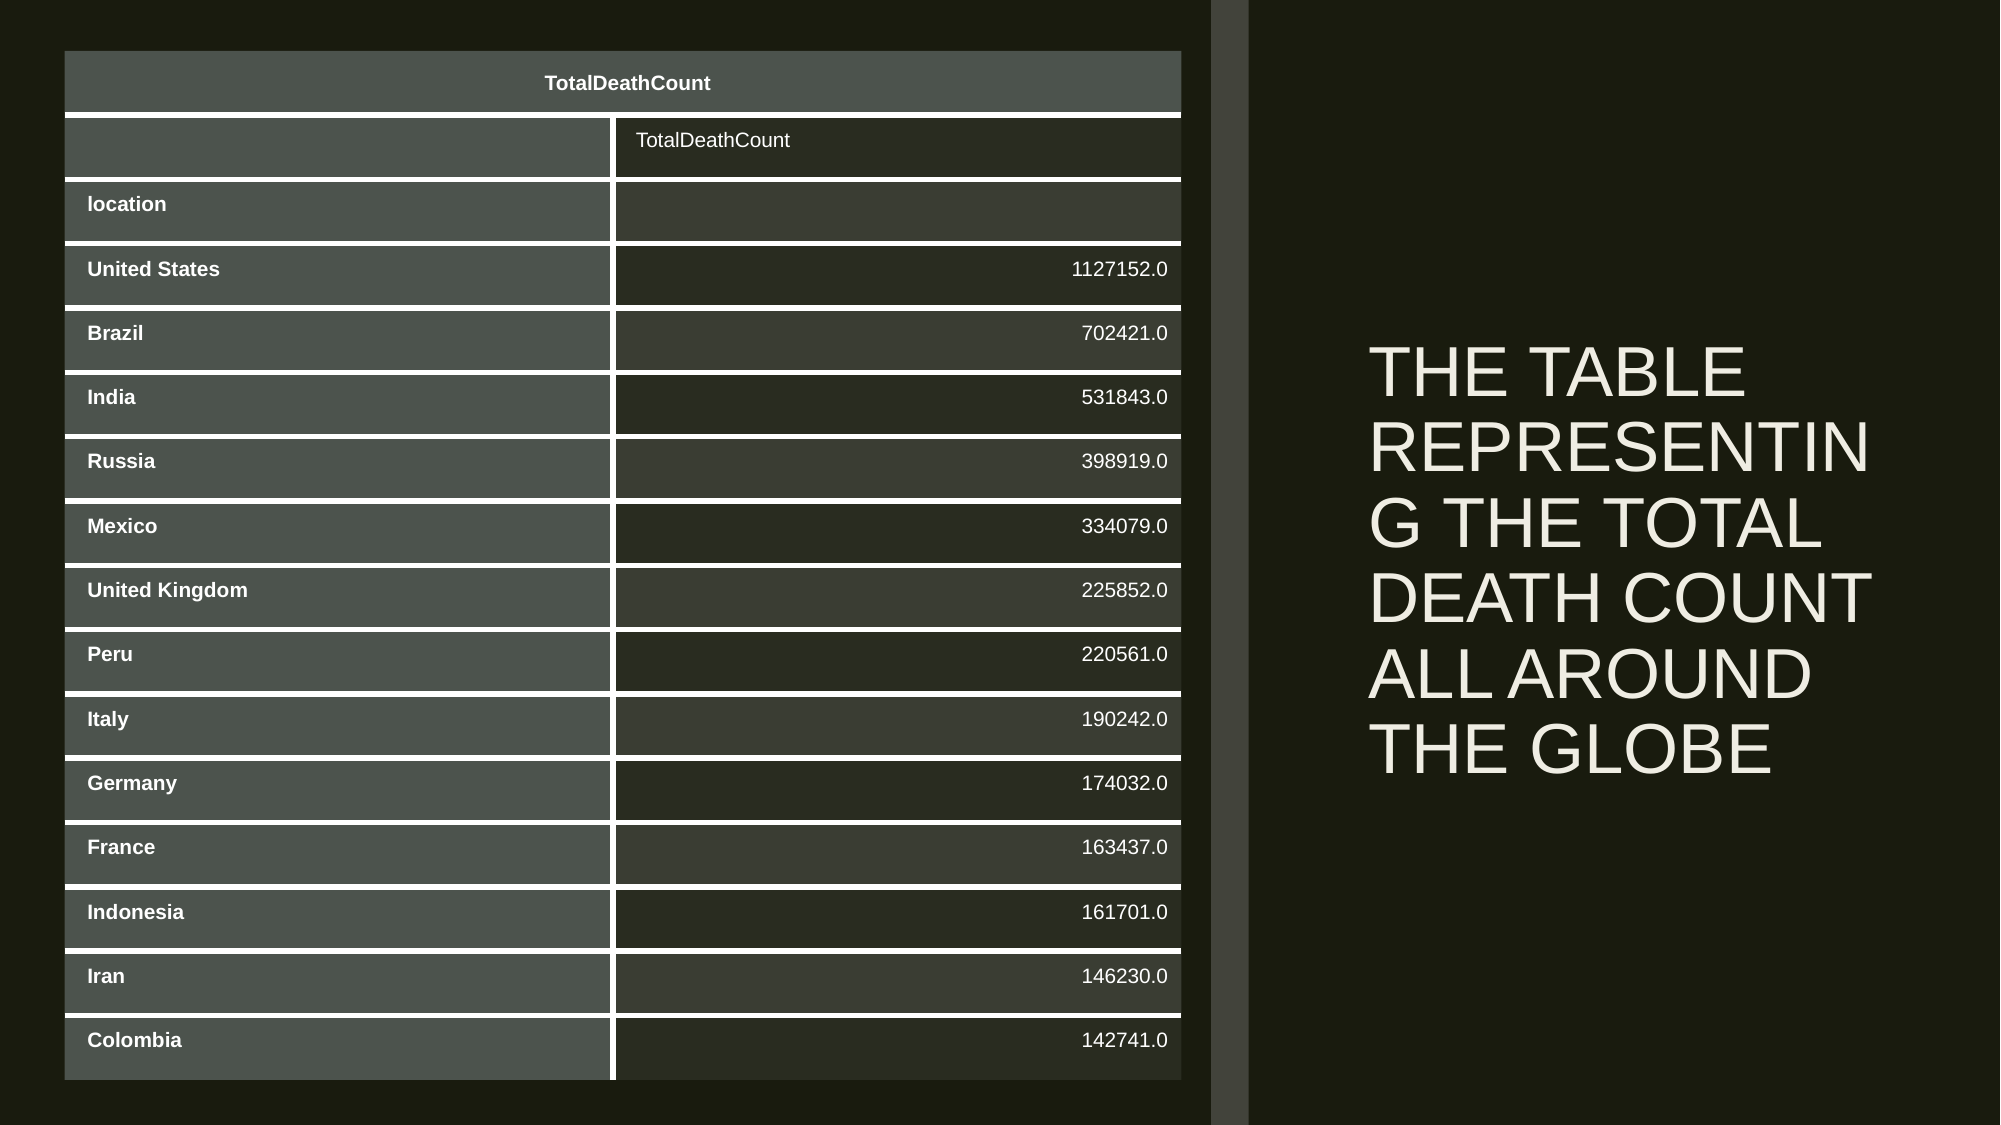

| TotalDeathCount |  |
| --- | --- |
|  | TotalDeathCount |
| location |  |
| United States | 1127152.0 |
| Brazil | 702421.0 |
| India | 531843.0 |
| Russia | 398919.0 |
| Mexico | 334079.0 |
| United Kingdom | 225852.0 |
| Peru | 220561.0 |
| Italy | 190242.0 |
| Germany | 174032.0 |
| France | 163437.0 |
| Indonesia | 161701.0 |
| Iran | 146230.0 |
| Colombia | 142741.0 |
# The table representing the total death count all around the globe